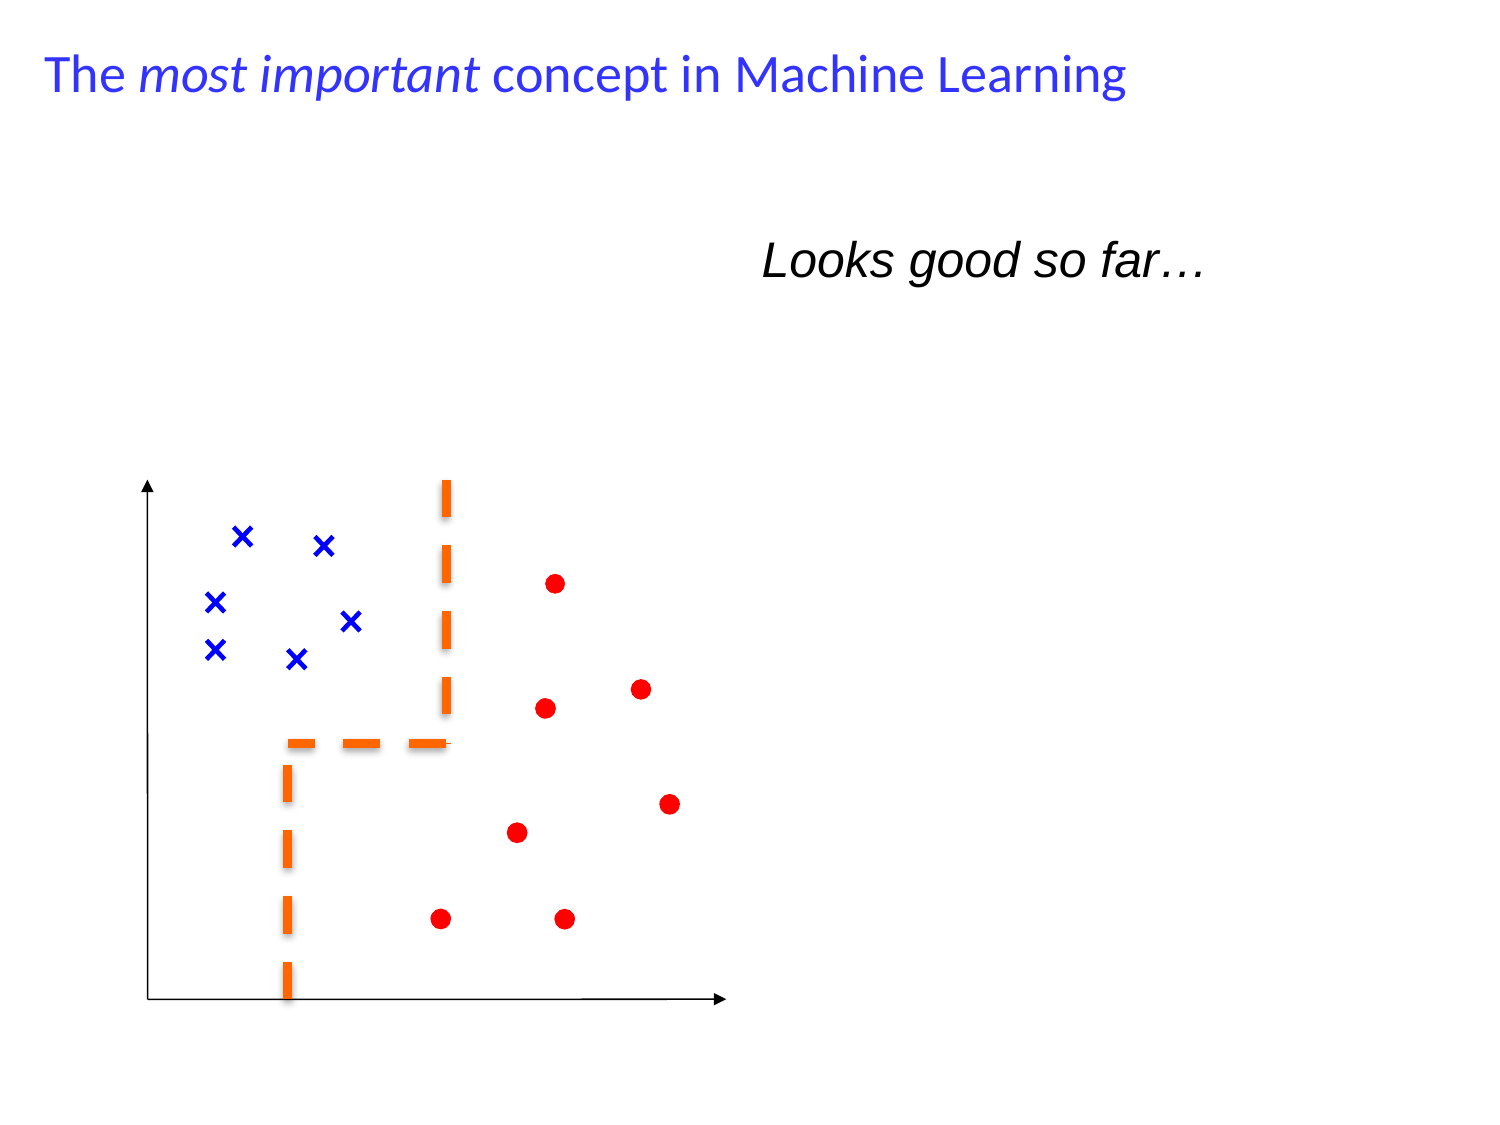

The most important concept in Machine Learning
Looks good so far…